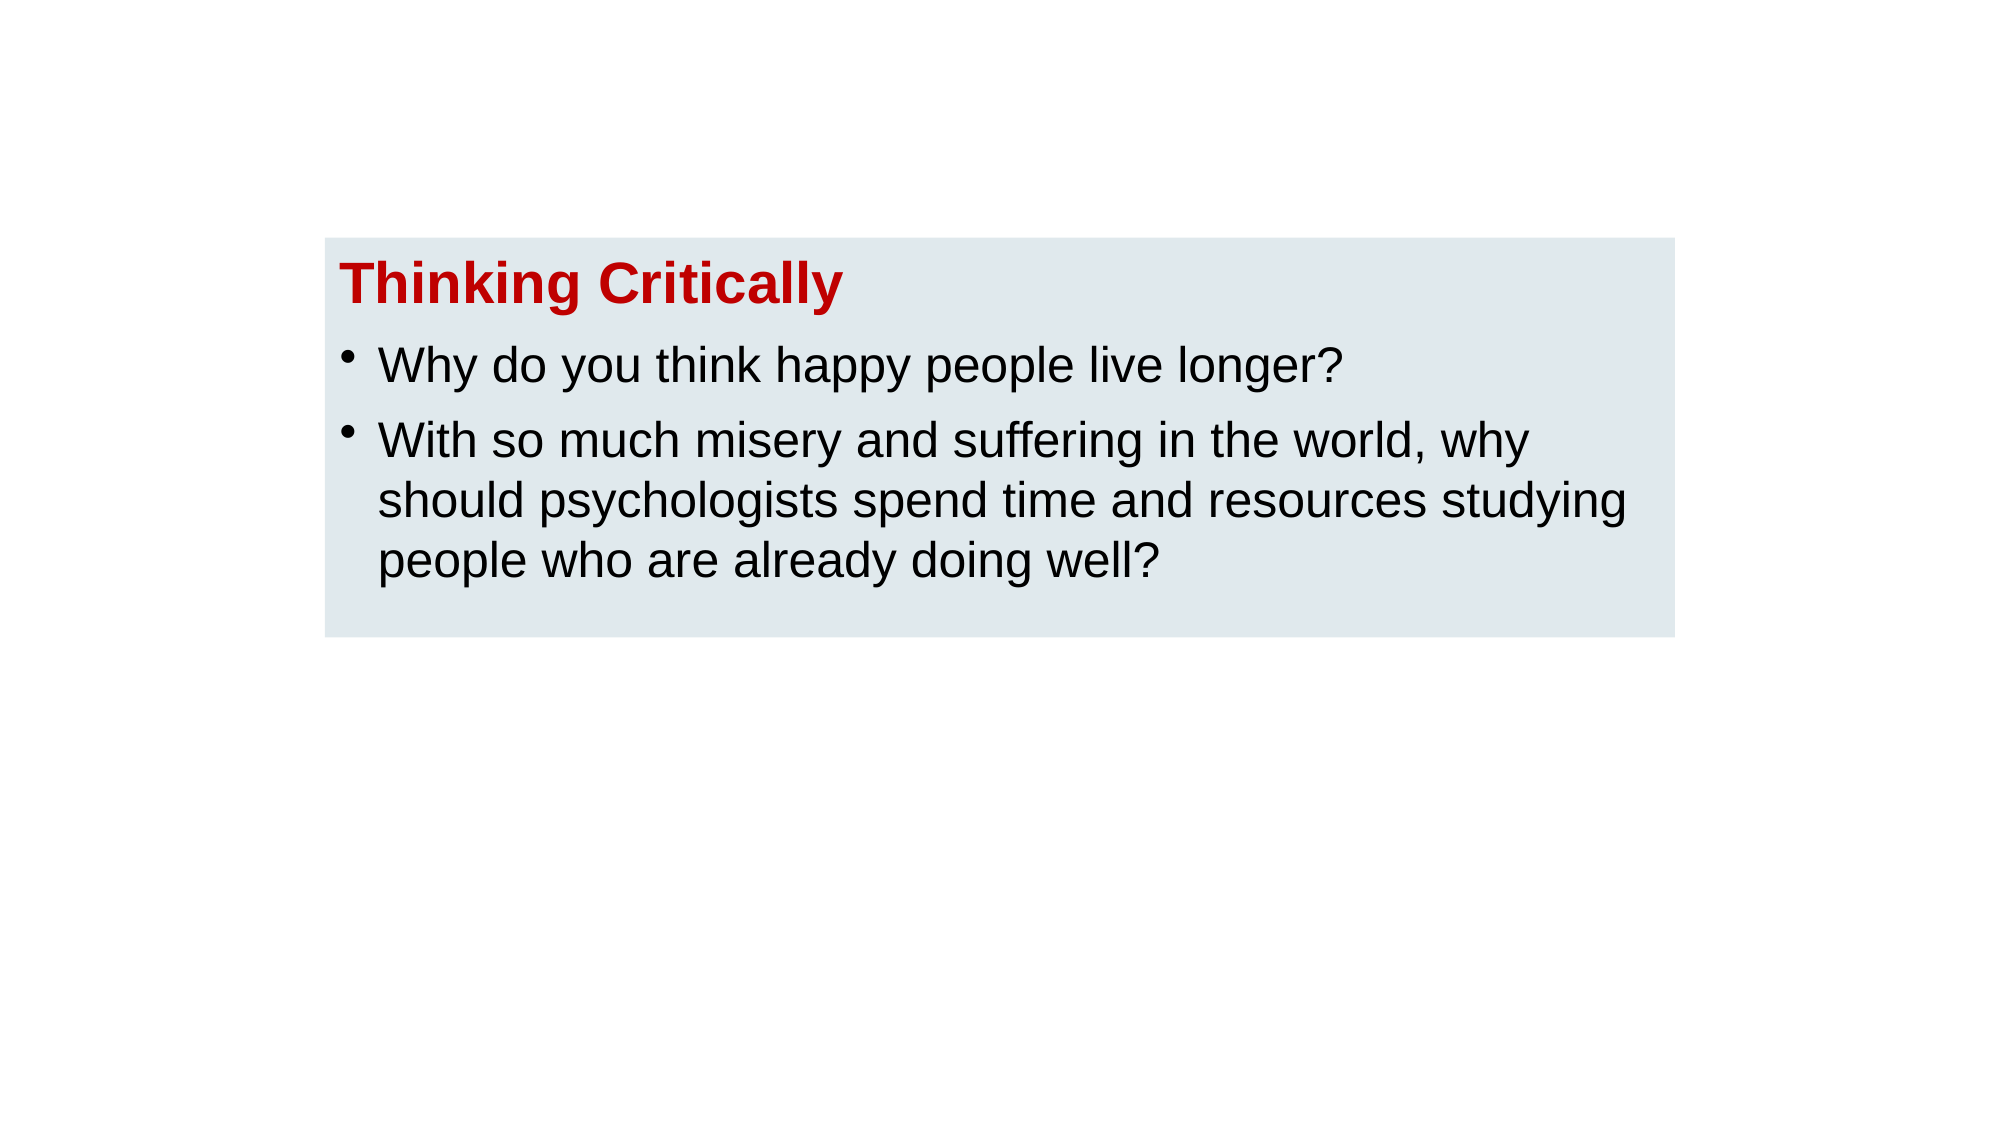

Thinking Critically
Why do you think happy people live longer?
With so much misery and suffering in the world, why should psychologists spend time and resources studying people who are already doing well?